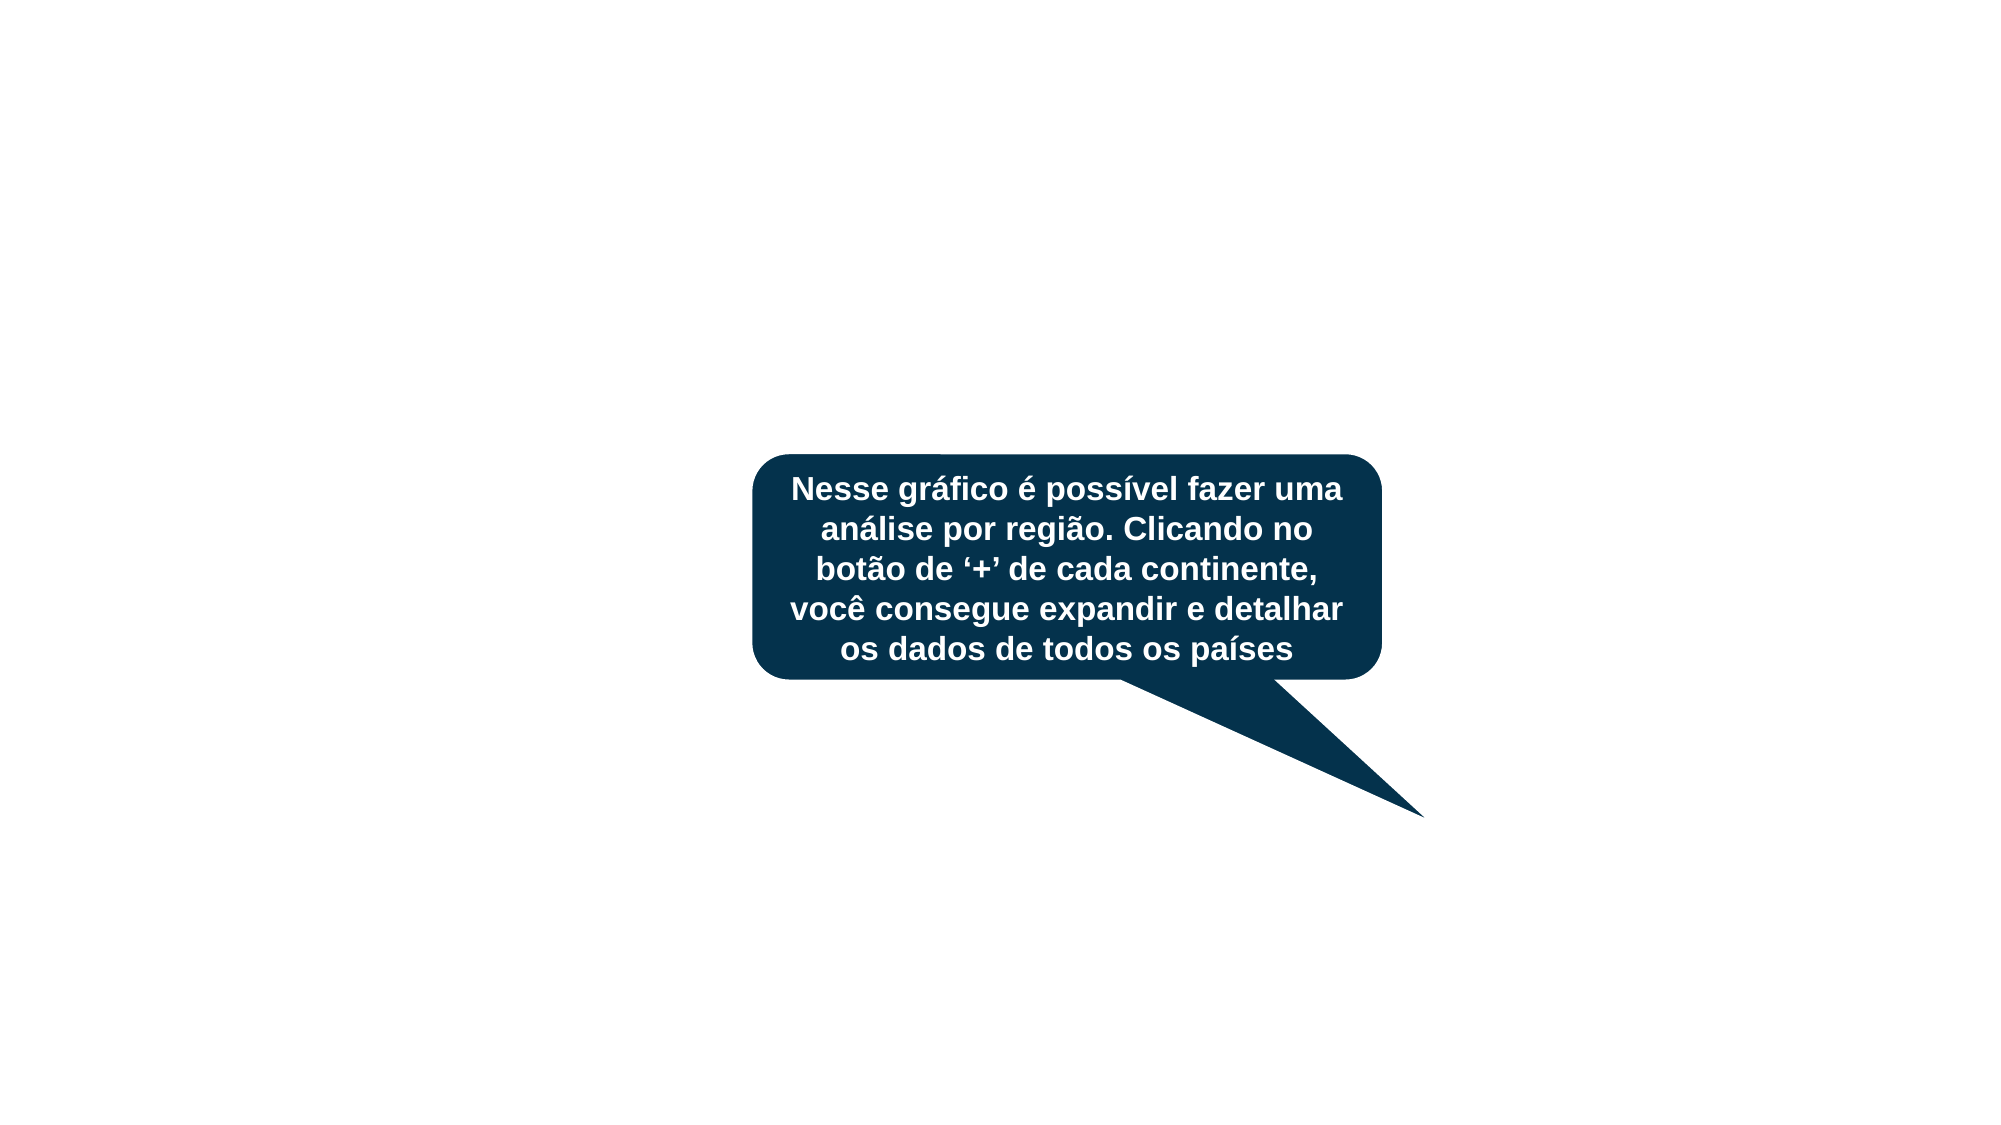

Nesse gráfico é possível fazer uma análise por região. Clicando no botão de ‘+’ de cada continente, você consegue expandir e detalhar os dados de todos os países